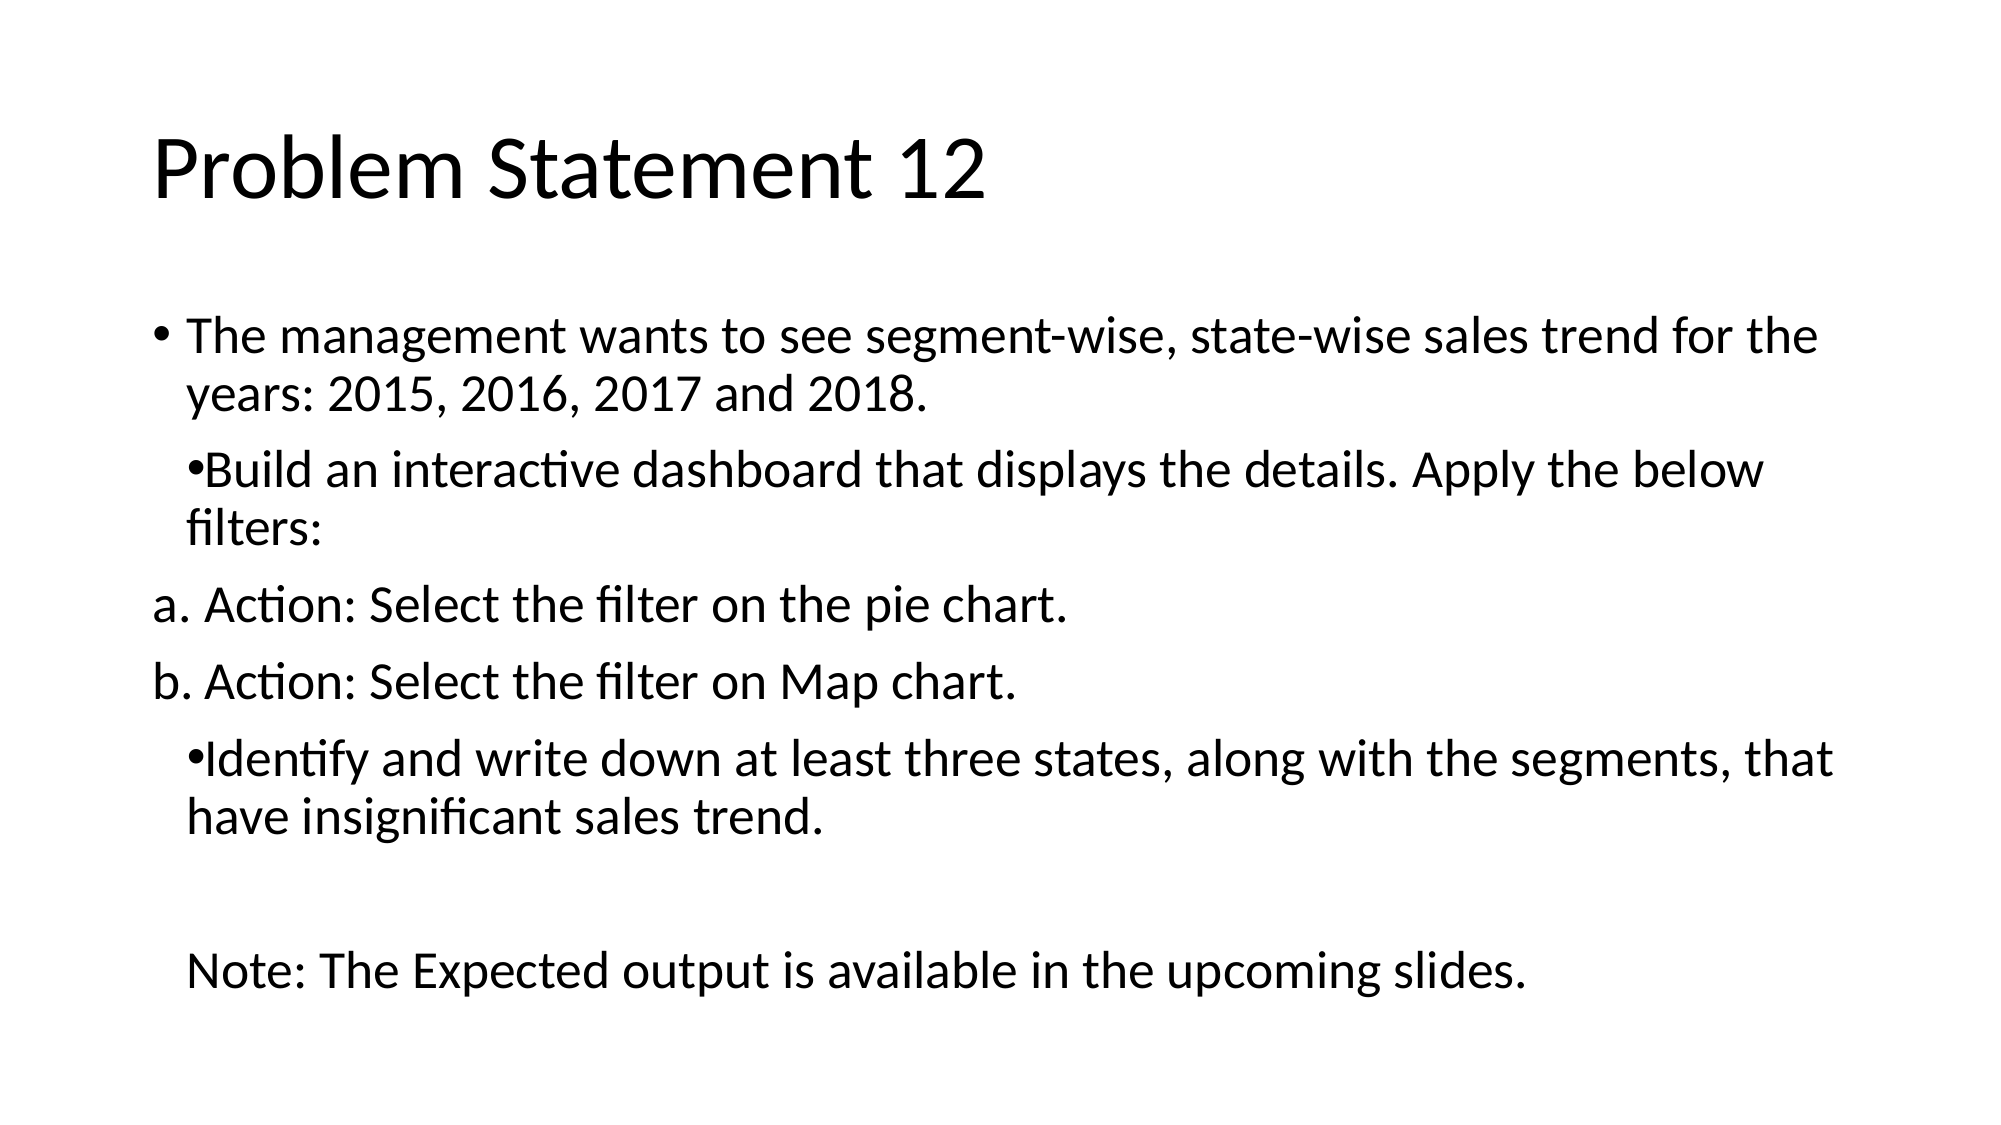

# Problem Statement 12
The management wants to see segment-wise, state-wise sales trend for the years: 2015, 2016, 2017 and 2018.
Build an interactive dashboard that displays the details. Apply the below filters:
Action: Select the filter on the pie chart.
Action: Select the filter on Map chart.
Identify and write down at least three states, along with the segments, that have insignificant sales trend.

Note: The Expected output is available in the upcoming slides.